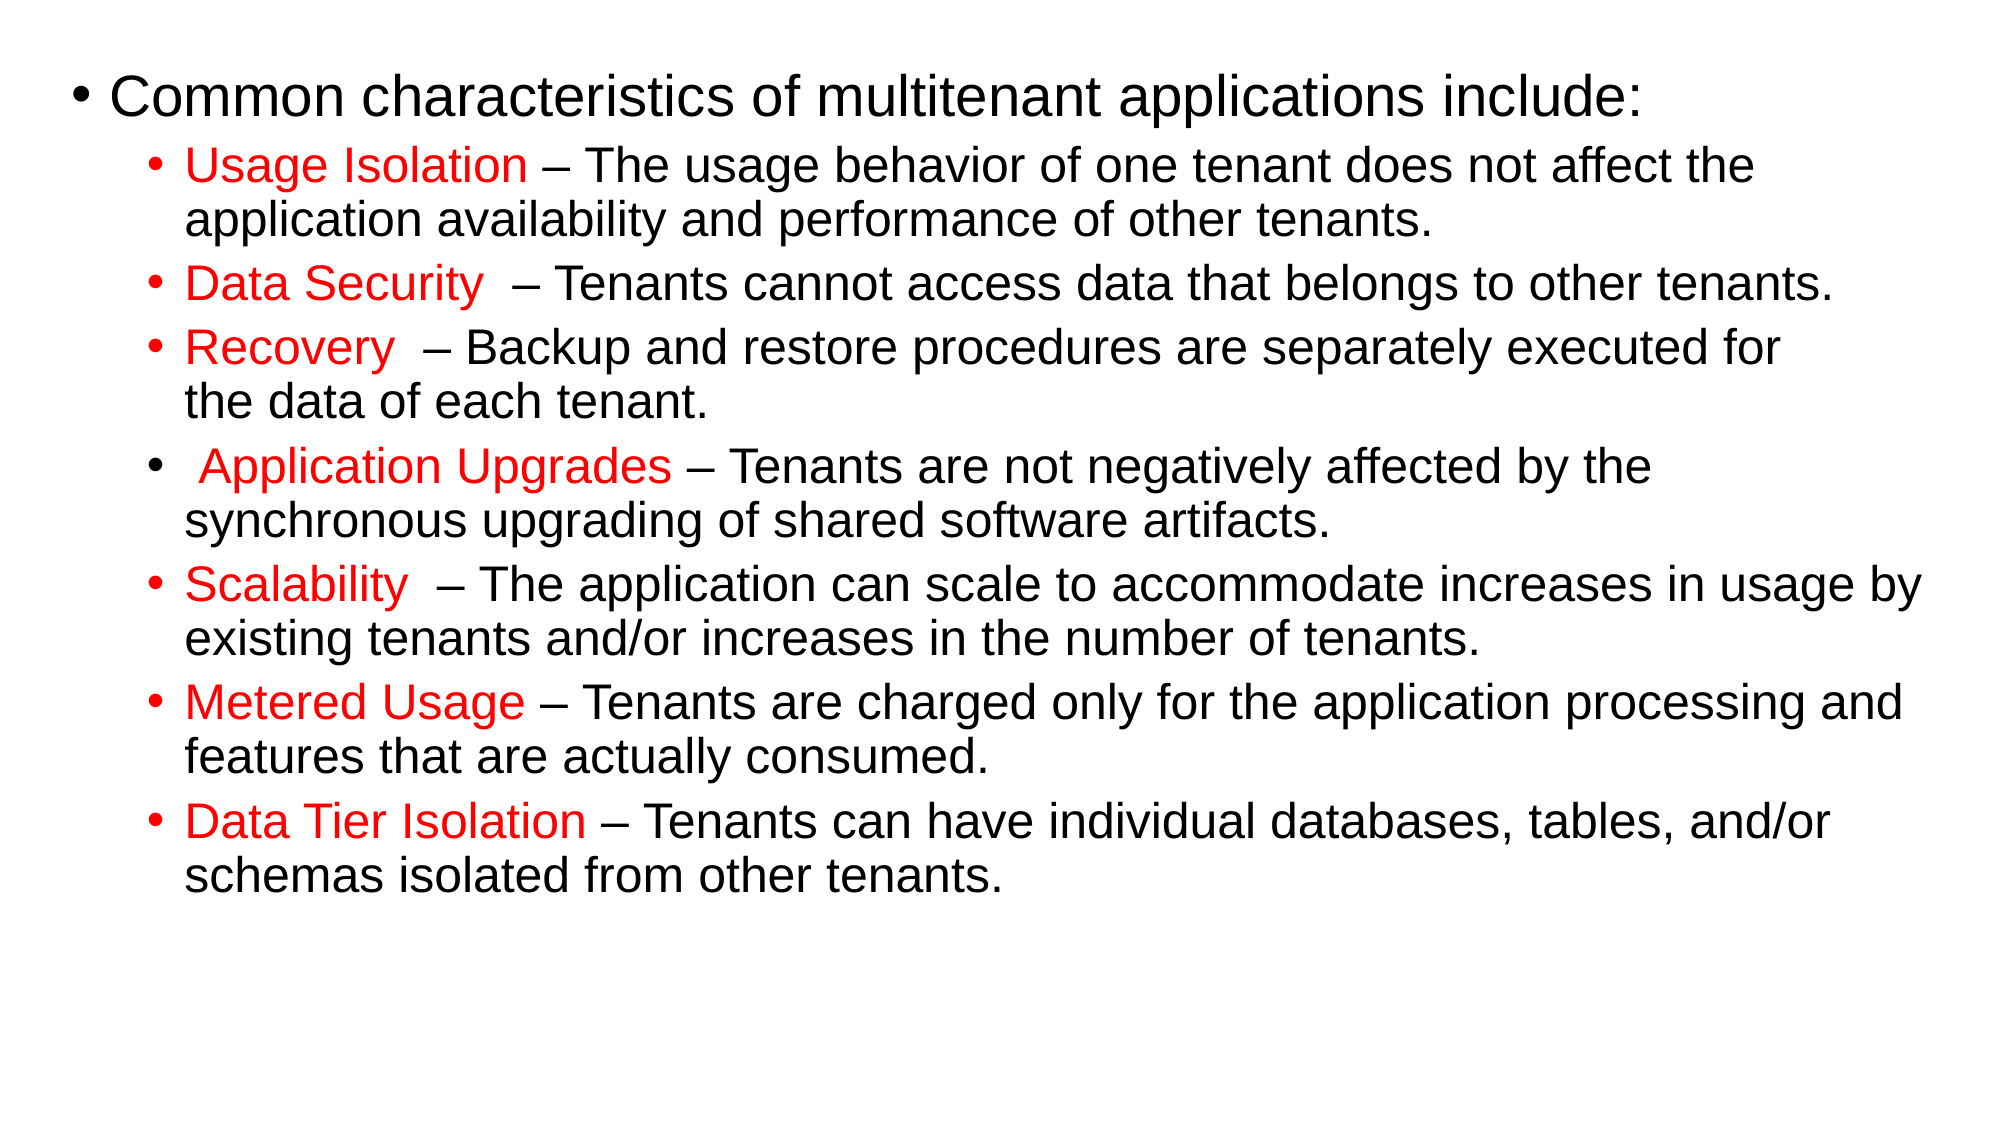

Common characteristics of multitenant applications include:
Usage Isolation – The usage behavior of one tenant does not affect the application availability and performance of other tenants.
Data Security  – Tenants cannot access data that belongs to other tenants.
Recovery  – Backup and restore procedures are separately executed for the data of each tenant.
 Application Upgrades – Tenants are not negatively affected by the synchronous upgrading of shared software artifacts.
Scalability  – The application can scale to accommodate increases in usage by existing tenants and/or increases in the number of tenants.
Metered Usage – Tenants are charged only for the application processing and features that are actually consumed.
Data Tier Isolation – Tenants can have individual databases, tables, and/or schemas isolated from other tenants.